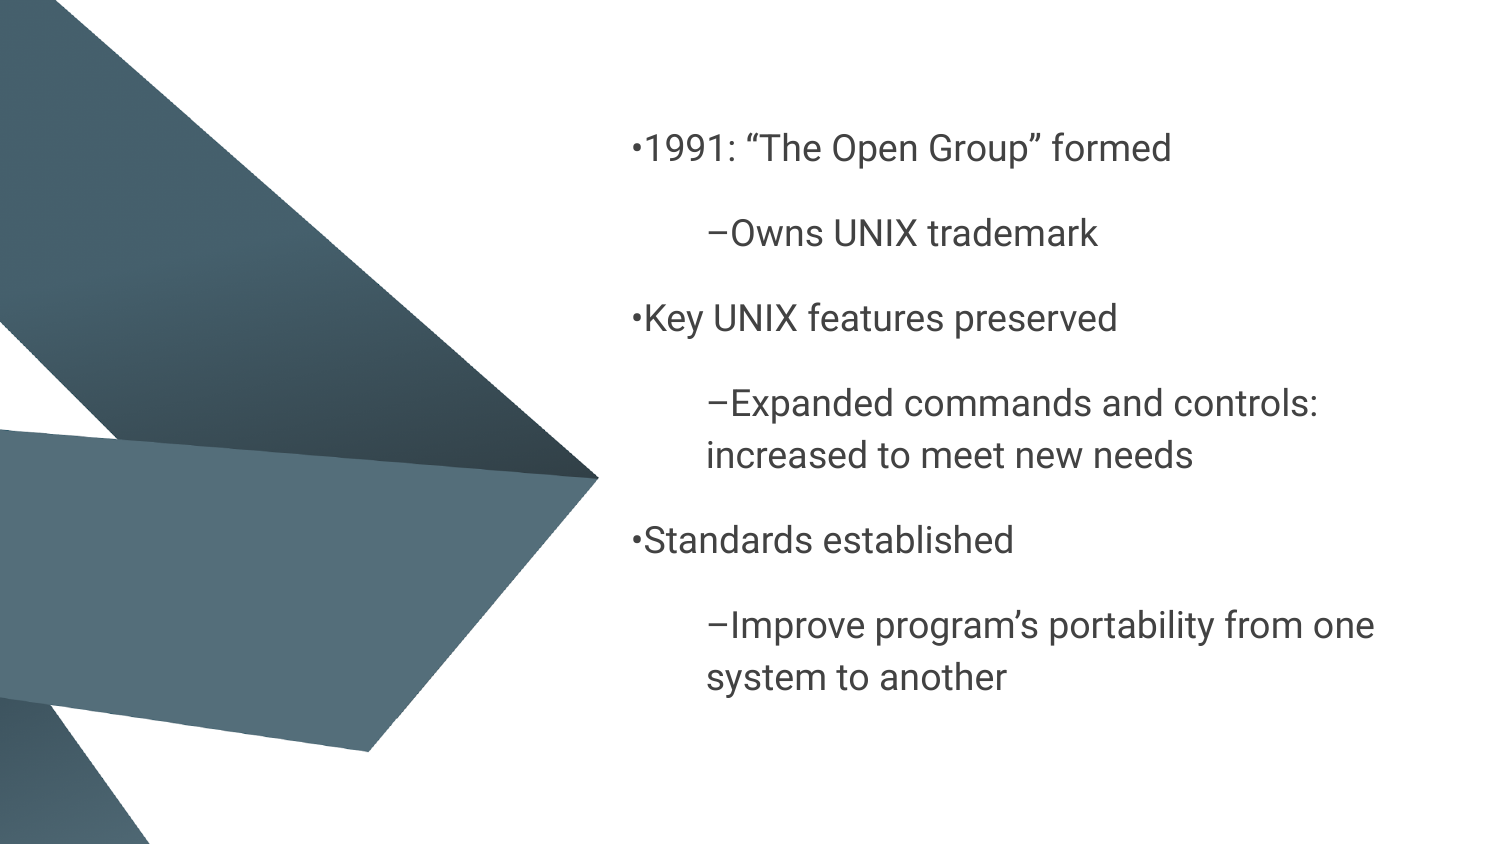

•1991: “The Open Group” formed
–Owns UNIX trademark
•Key UNIX features preserved
–Expanded commands and controls: increased to meet new needs
•Standards established
–Improve program’s portability from one system to another